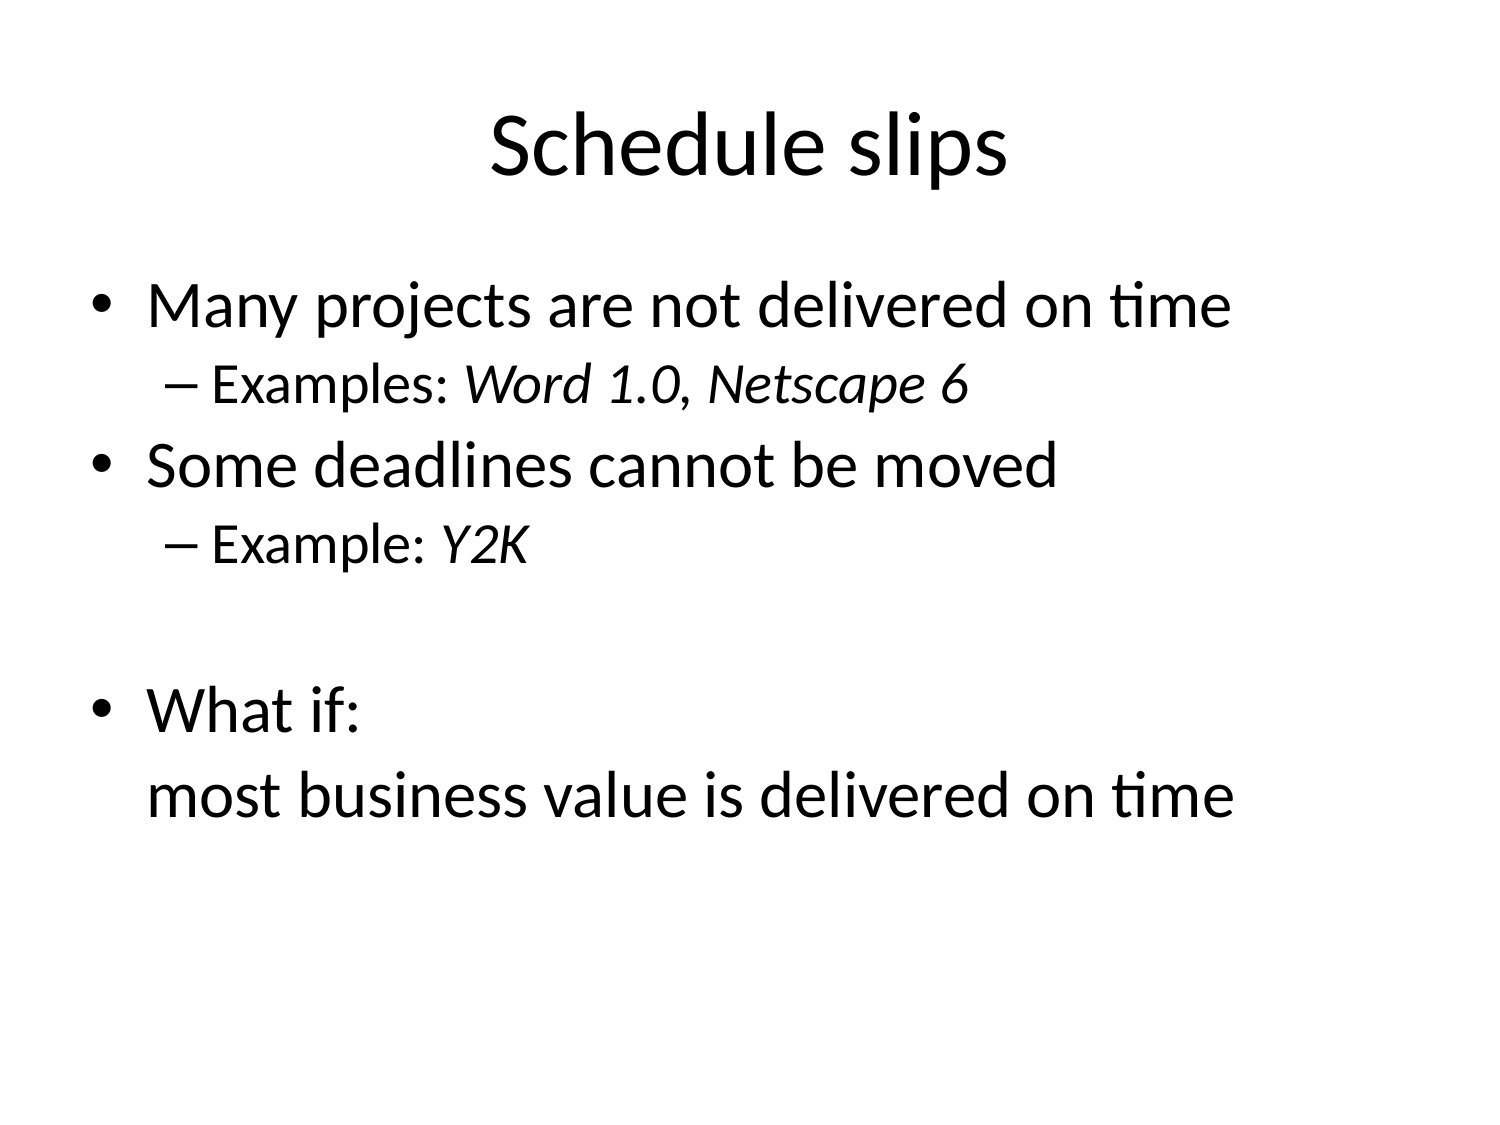

# Schedule slips
Many projects are not delivered on time
Examples: Word 1.0, Netscape 6
Some deadlines cannot be moved
Example: Y2K

What if:
	most business value is delivered on time